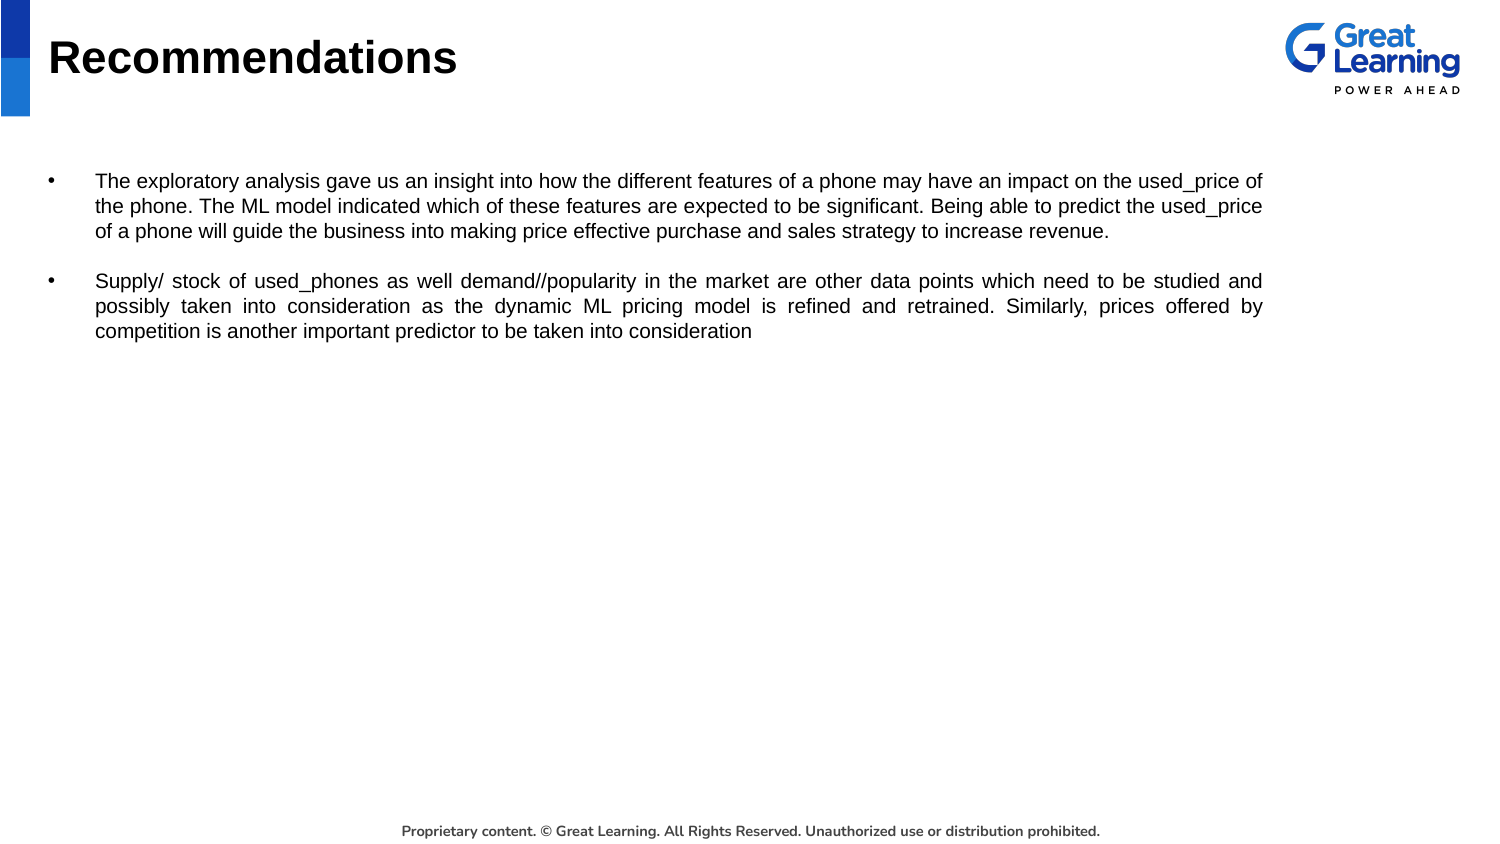

# Recommendations

The exploratory analysis gave us an insight into how the different features of a phone may have an impact on the used_price of the phone. The ML model indicated which of these features are expected to be significant. Being able to predict the used_price of a phone will guide the business into making price effective purchase and sales strategy to increase revenue.

Supply/ stock of used_phones as well demand//popularity in the market are other data points which need to be studied and possibly taken into consideration as the dynamic ML pricing model is refined and retrained. Similarly, prices offered by competition is another important predictor to be taken into consideration